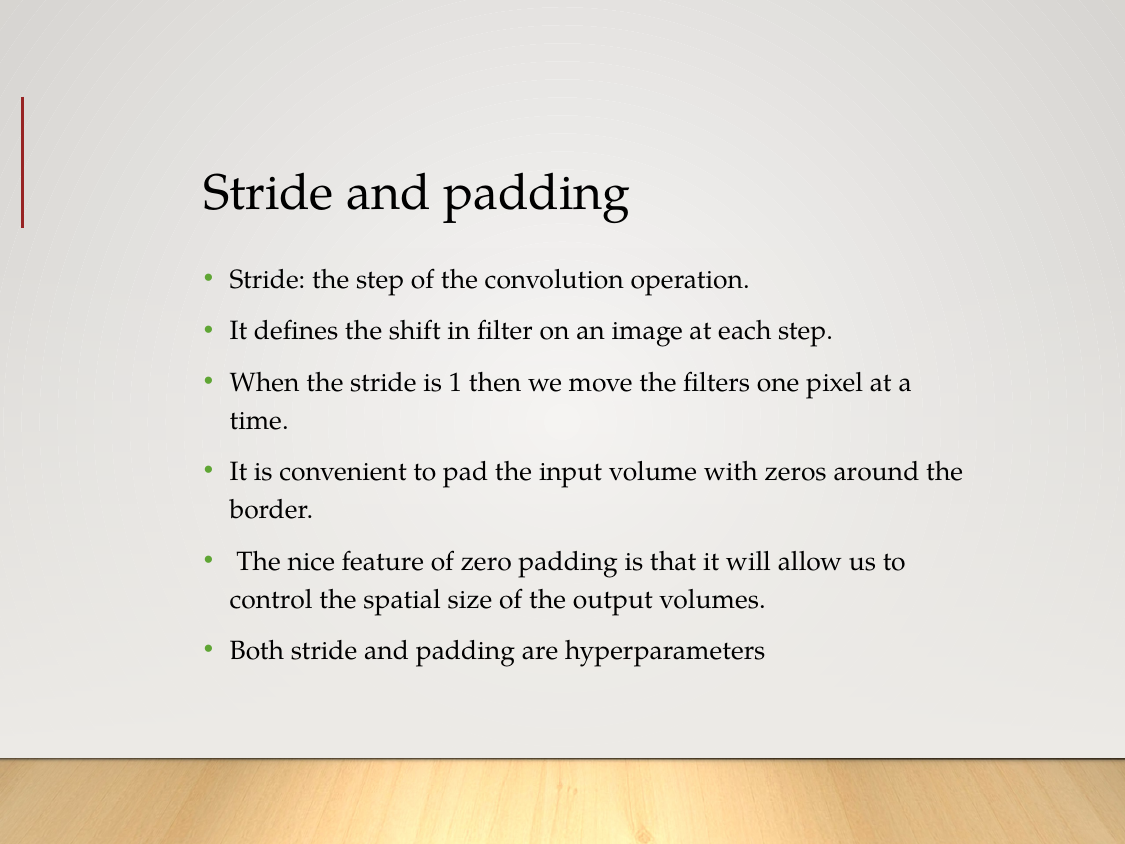

# Stride and padding
Stride: the step of the convolution operation.
It defines the shift in filter on an image at each step.
When the stride is 1 then we move the filters one pixel at a time.
It is convenient to pad the input volume with zeros around the border.
 The nice feature of zero padding is that it will allow us to control the spatial size of the output volumes.
Both stride and padding are hyperparameters